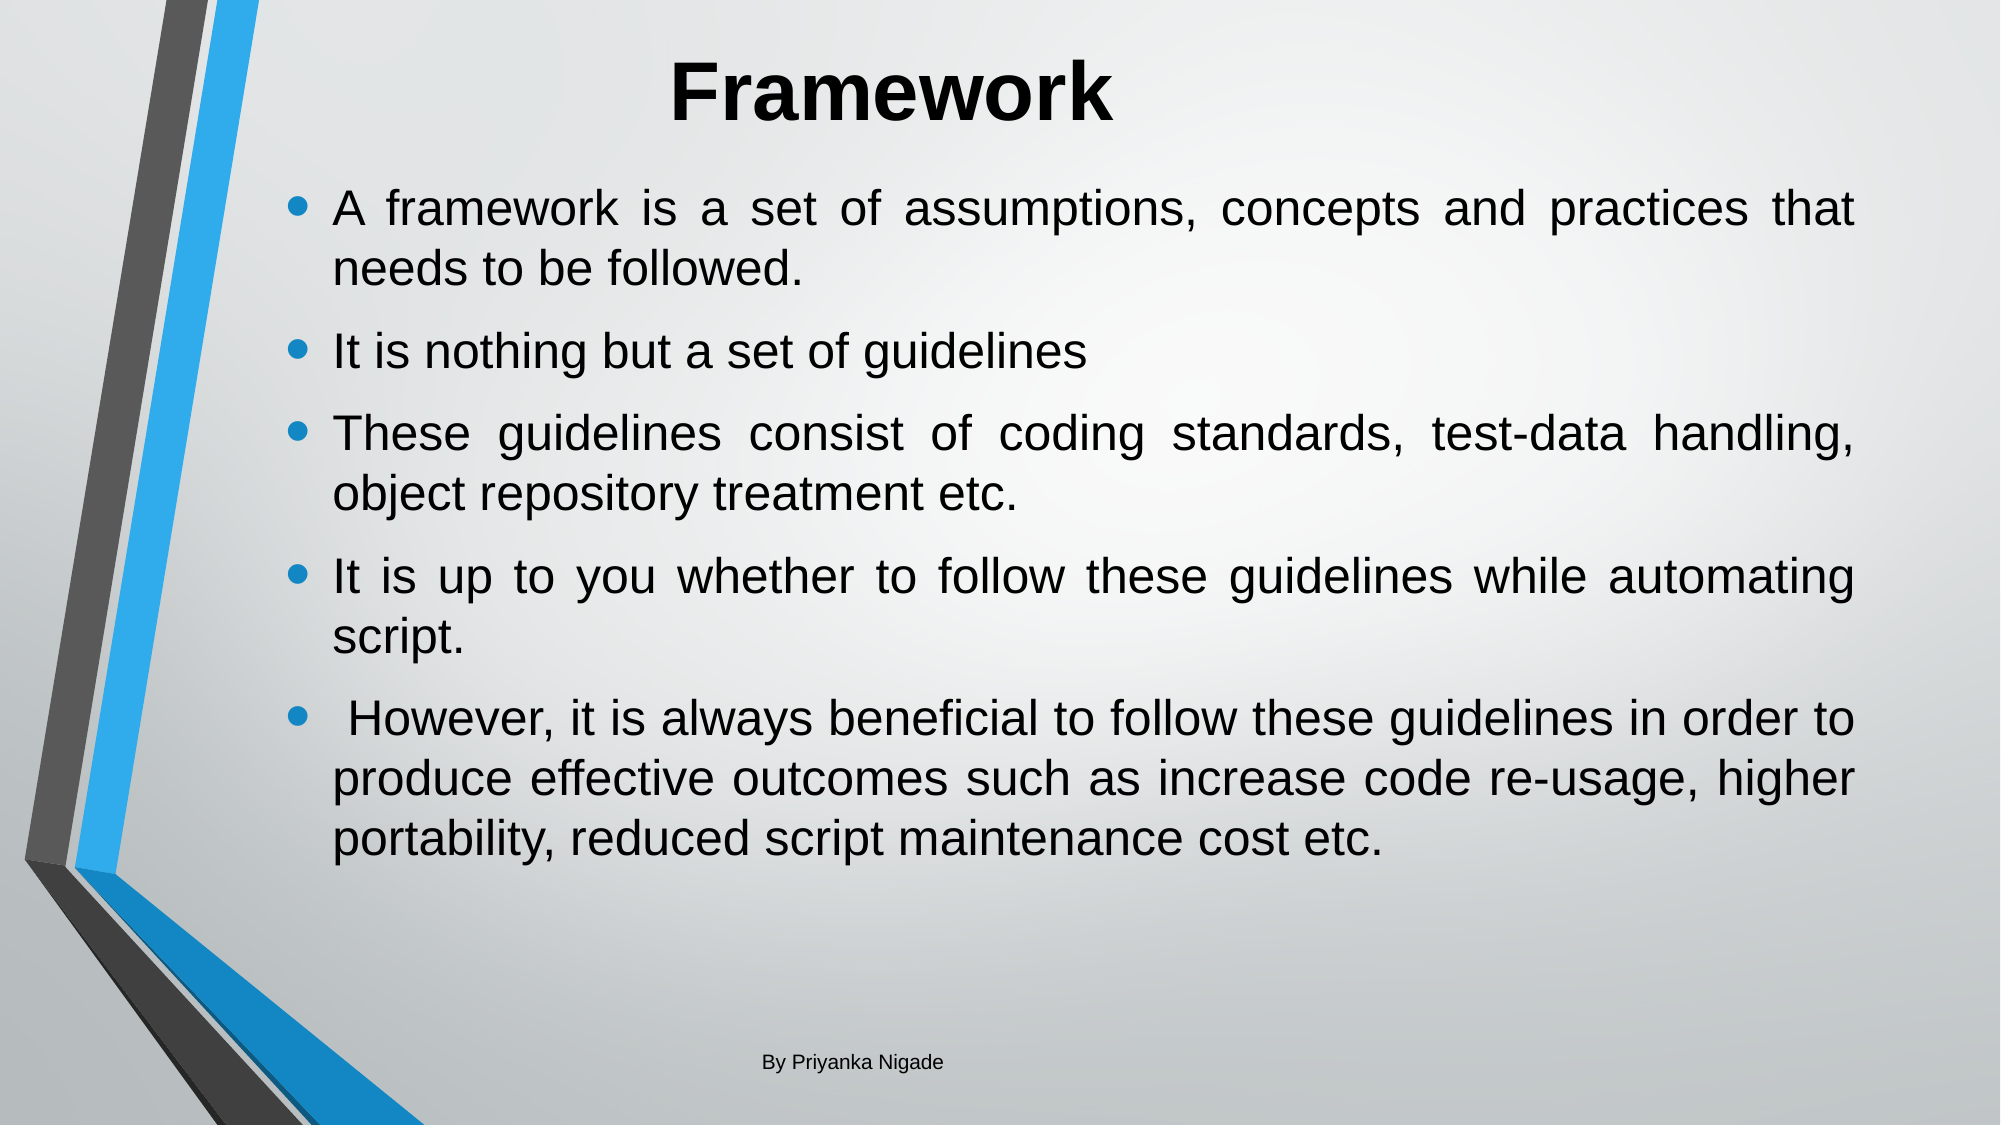

# Framework
A framework is a set of assumptions, concepts and practices that needs to be followed.
It is nothing but a set of guidelines
These guidelines consist of coding standards, test-data handling, object repository treatment etc.
It is up to you whether to follow these guidelines while automating script.
 However, it is always beneficial to follow these guidelines in order to produce effective outcomes such as increase code re-usage, higher portability, reduced script maintenance cost etc.

By Priyanka Nigade